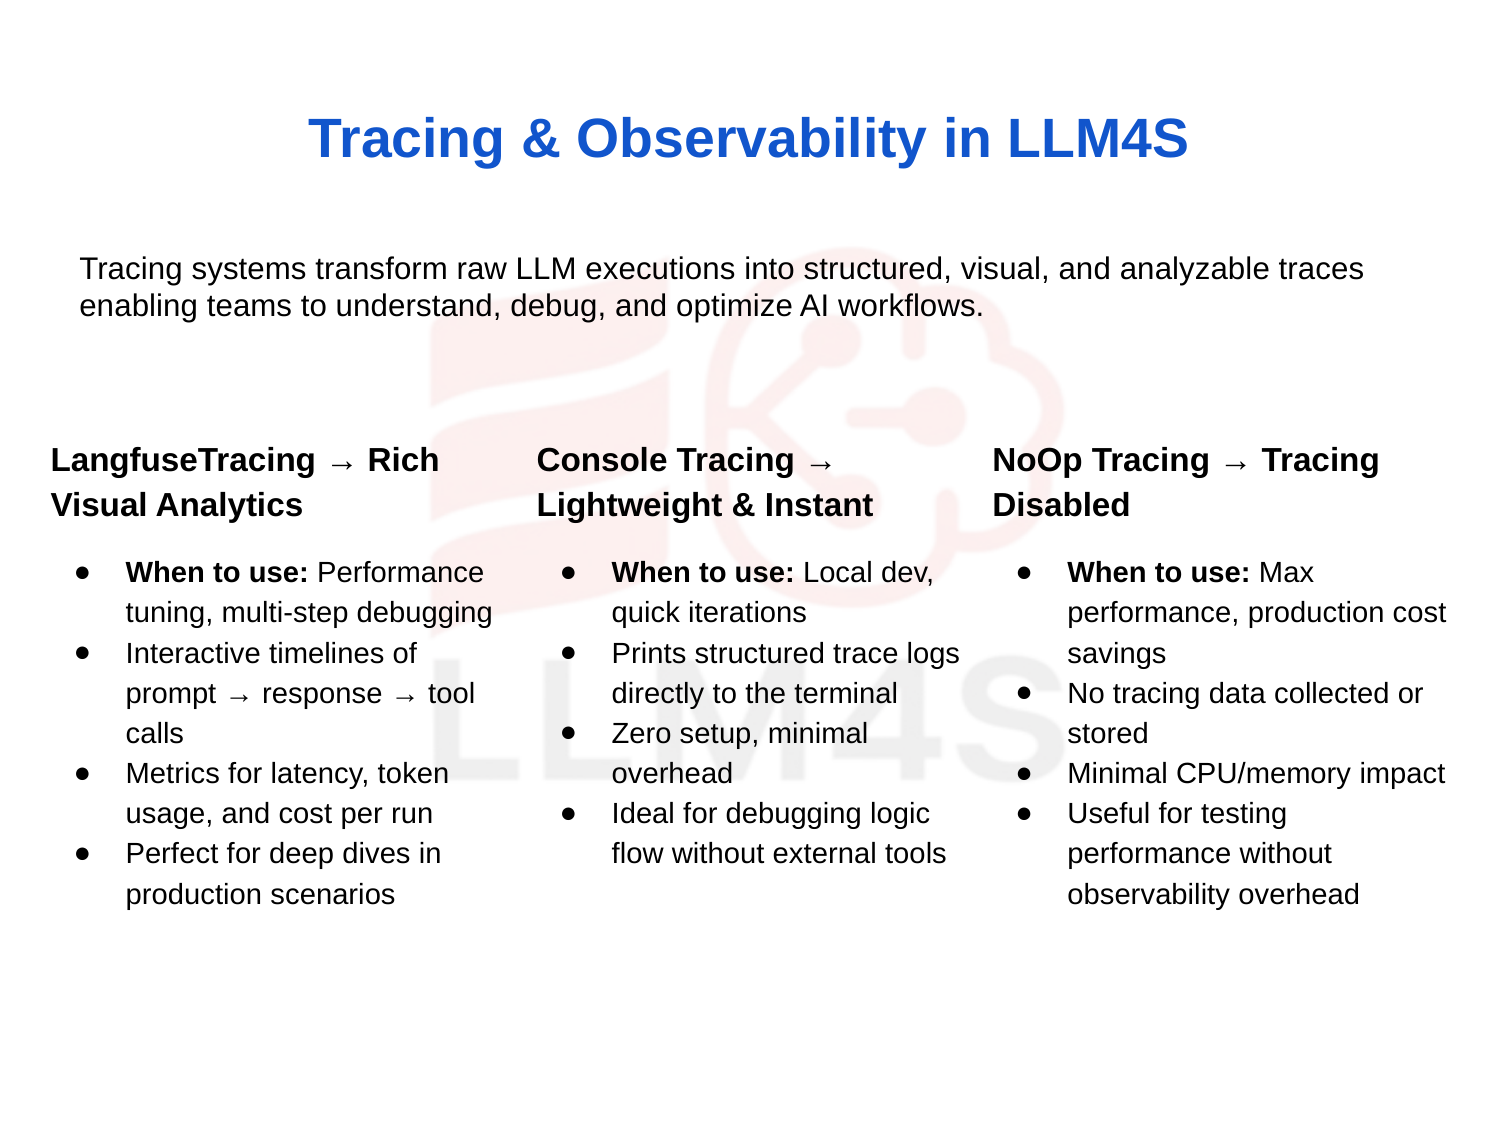

# Tracing & Observability in LLM4S
Tracing systems transform raw LLM executions into structured, visual, and analyzable traces  enabling teams to understand, debug, and optimize AI workflows.
LangfuseTracing → Rich Visual Analytics
When to use: Performance tuning, multi-step debugging
Interactive timelines of prompt → response → tool calls
Metrics for latency, token usage, and cost per run
Perfect for deep dives in production scenarios
Console Tracing → Lightweight & Instant
When to use: Local dev, quick iterations
Prints structured trace logs directly to the terminal
Zero setup, minimal overhead
Ideal for debugging logic flow without external tools
NoOp Tracing → Tracing Disabled
When to use: Max performance, production cost savings
No tracing data collected or stored
Minimal CPU/memory impact
Useful for testing performance without observability overhead